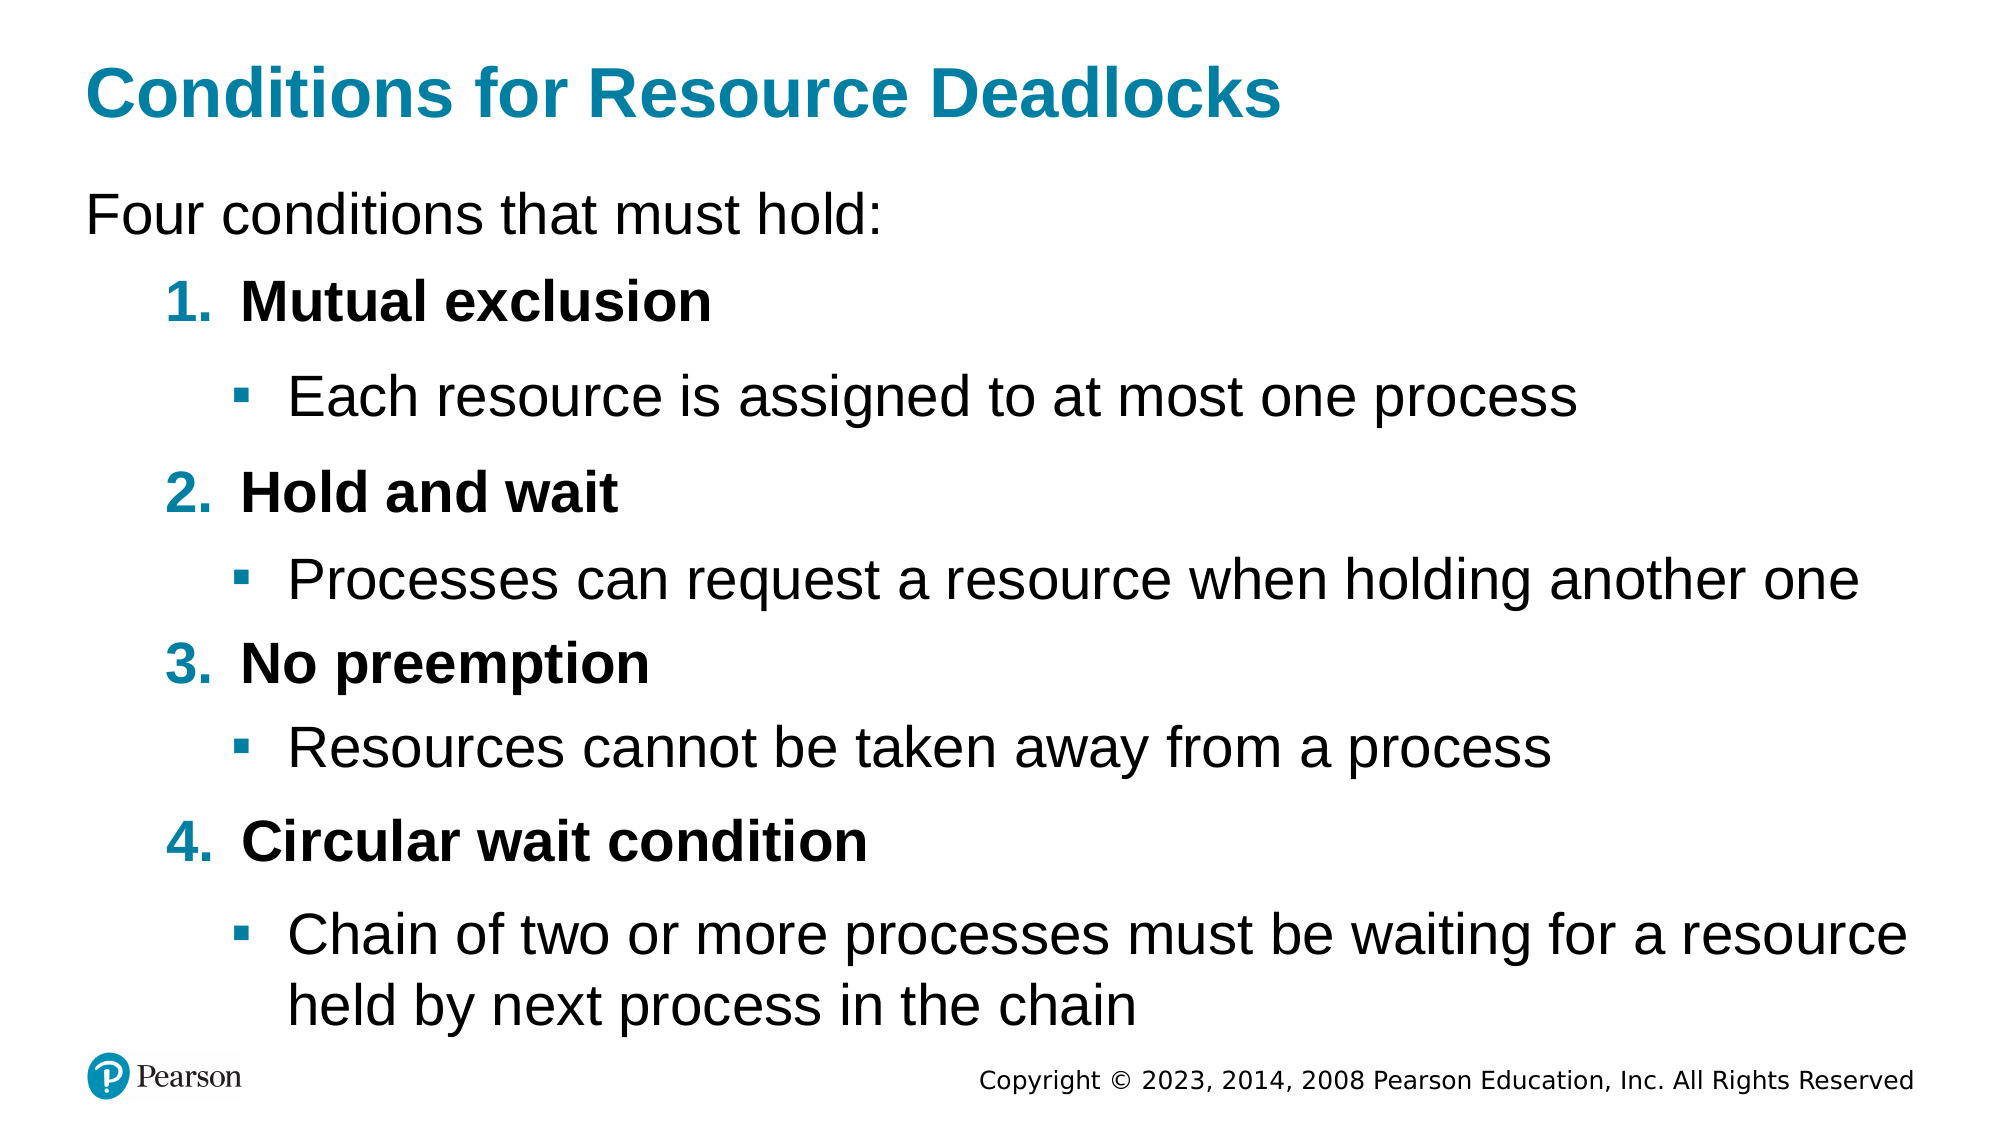

# Conditions for Resource Deadlocks
Four conditions that must hold:
Mutual exclusion
Each resource is assigned to at most one process
Hold and wait
Processes can request a resource when holding another one
No preemption
Resources cannot be taken away from a process
Circular wait condition
Chain of two or more processes must be waiting for a resource held by next process in the chain